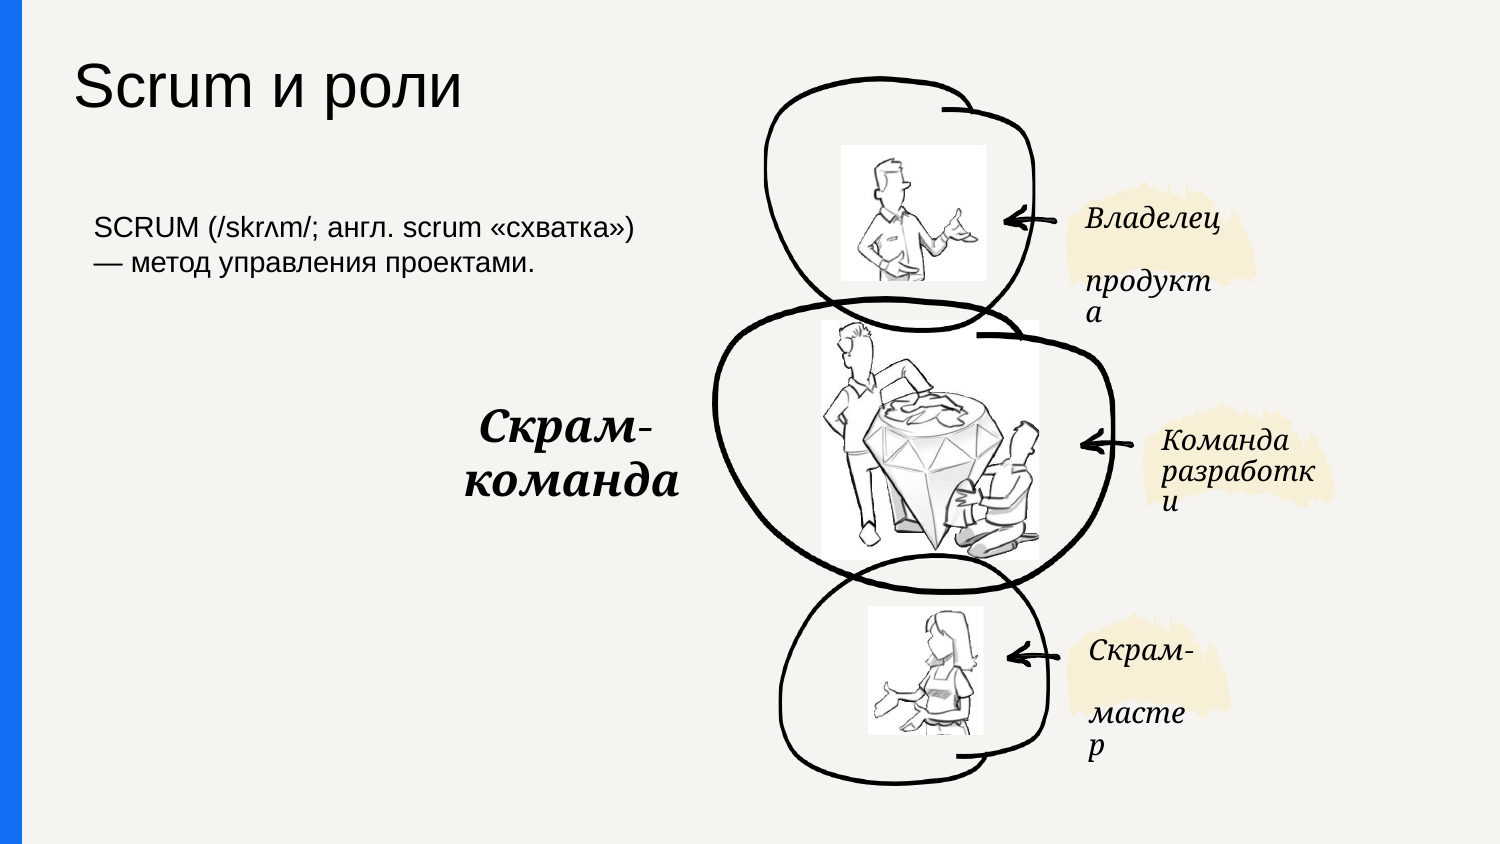

# Scrum и роли

Владелец  продукта
SCRUM (/skrʌm/; англ. scrum «схватка») — метод управления проектами.

Скрам-  команда

Команда  разработки

Скрам-  мастер